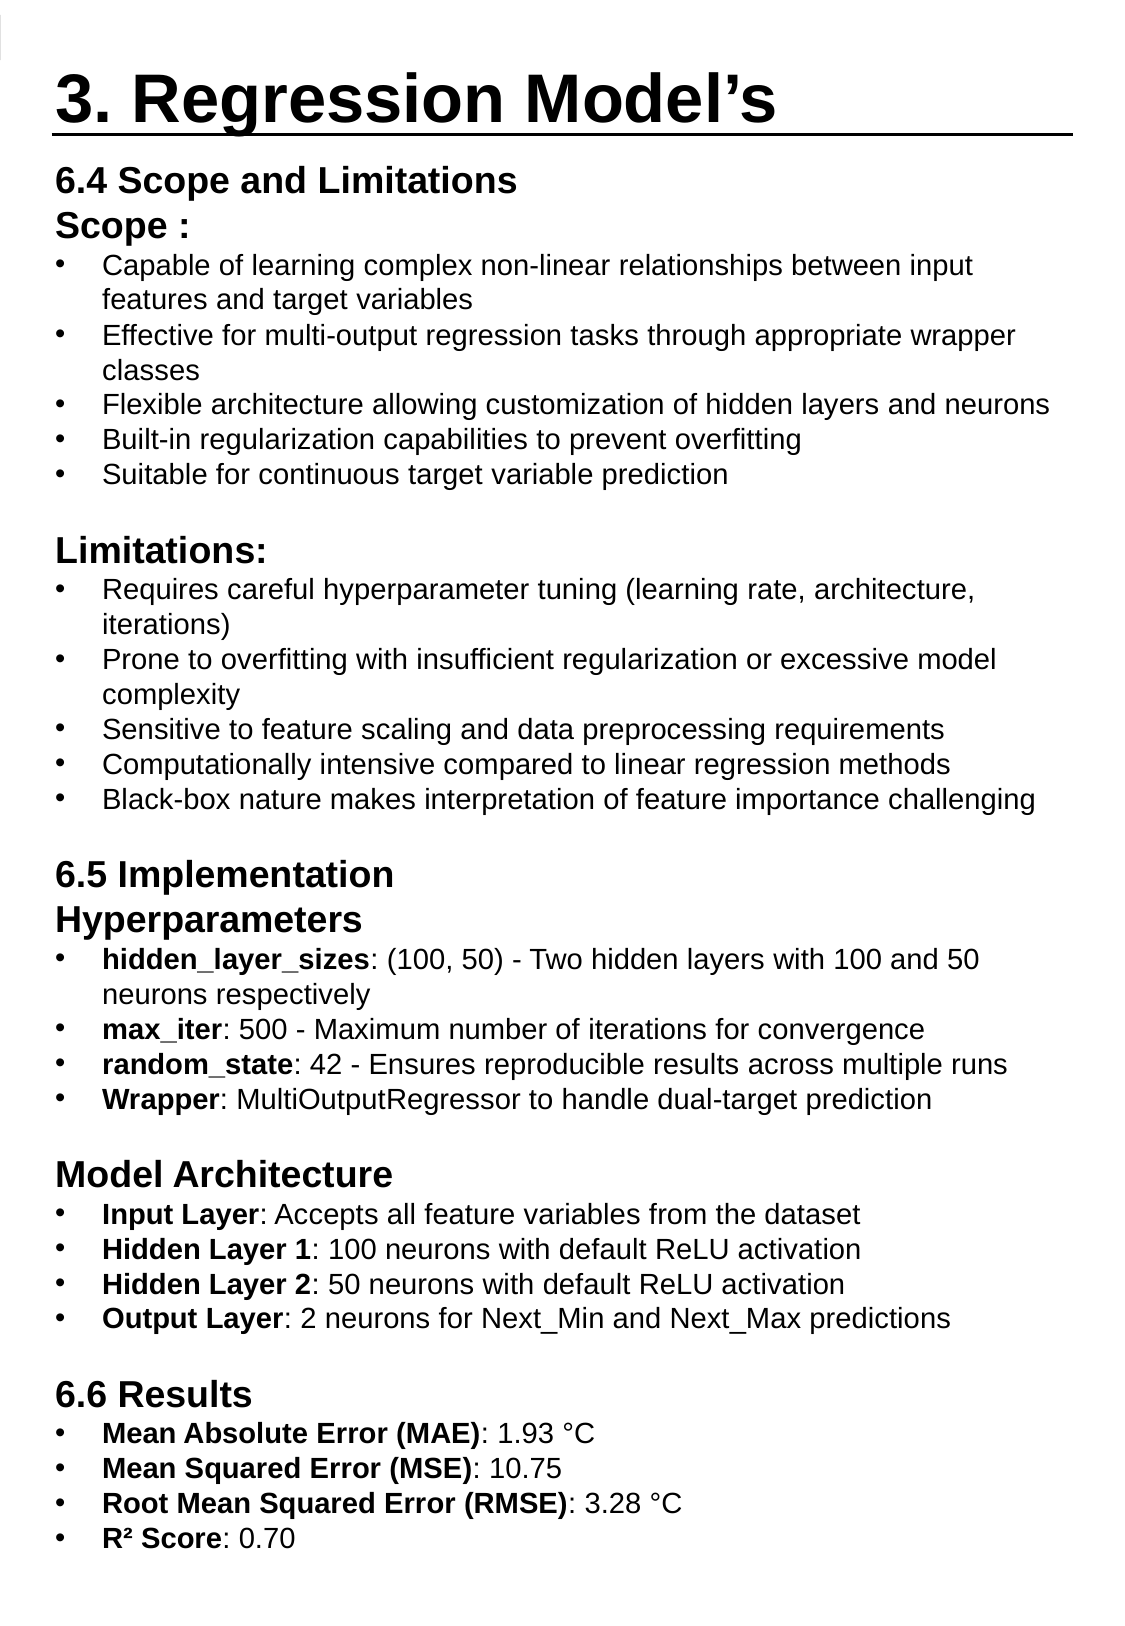

# 3. Regression Model’s
6.4 Scope and Limitations
Scope :
Capable of learning complex non-linear relationships between input features and target variables
Effective for multi-output regression tasks through appropriate wrapper classes
Flexible architecture allowing customization of hidden layers and neurons
Built-in regularization capabilities to prevent overfitting
Suitable for continuous target variable prediction

Limitations:
Requires careful hyperparameter tuning (learning rate, architecture, iterations)
Prone to overfitting with insufficient regularization or excessive model complexity
Sensitive to feature scaling and data preprocessing requirements
Computationally intensive compared to linear regression methods
Black-box nature makes interpretation of feature importance challenging

6.5 Implementation
Hyperparameters
hidden_layer_sizes: (100, 50) - Two hidden layers with 100 and 50 neurons respectively
max_iter: 500 - Maximum number of iterations for convergence
random_state: 42 - Ensures reproducible results across multiple runs
Wrapper: MultiOutputRegressor to handle dual-target prediction

Model Architecture
Input Layer: Accepts all feature variables from the dataset
Hidden Layer 1: 100 neurons with default ReLU activation
Hidden Layer 2: 50 neurons with default ReLU activation
Output Layer: 2 neurons for Next_Min and Next_Max predictions

6.6 Results
Mean Absolute Error (MAE): 1.93 °C
Mean Squared Error (MSE): 10.75
Root Mean Squared Error (RMSE): 3.28 °C
R² Score: 0.70